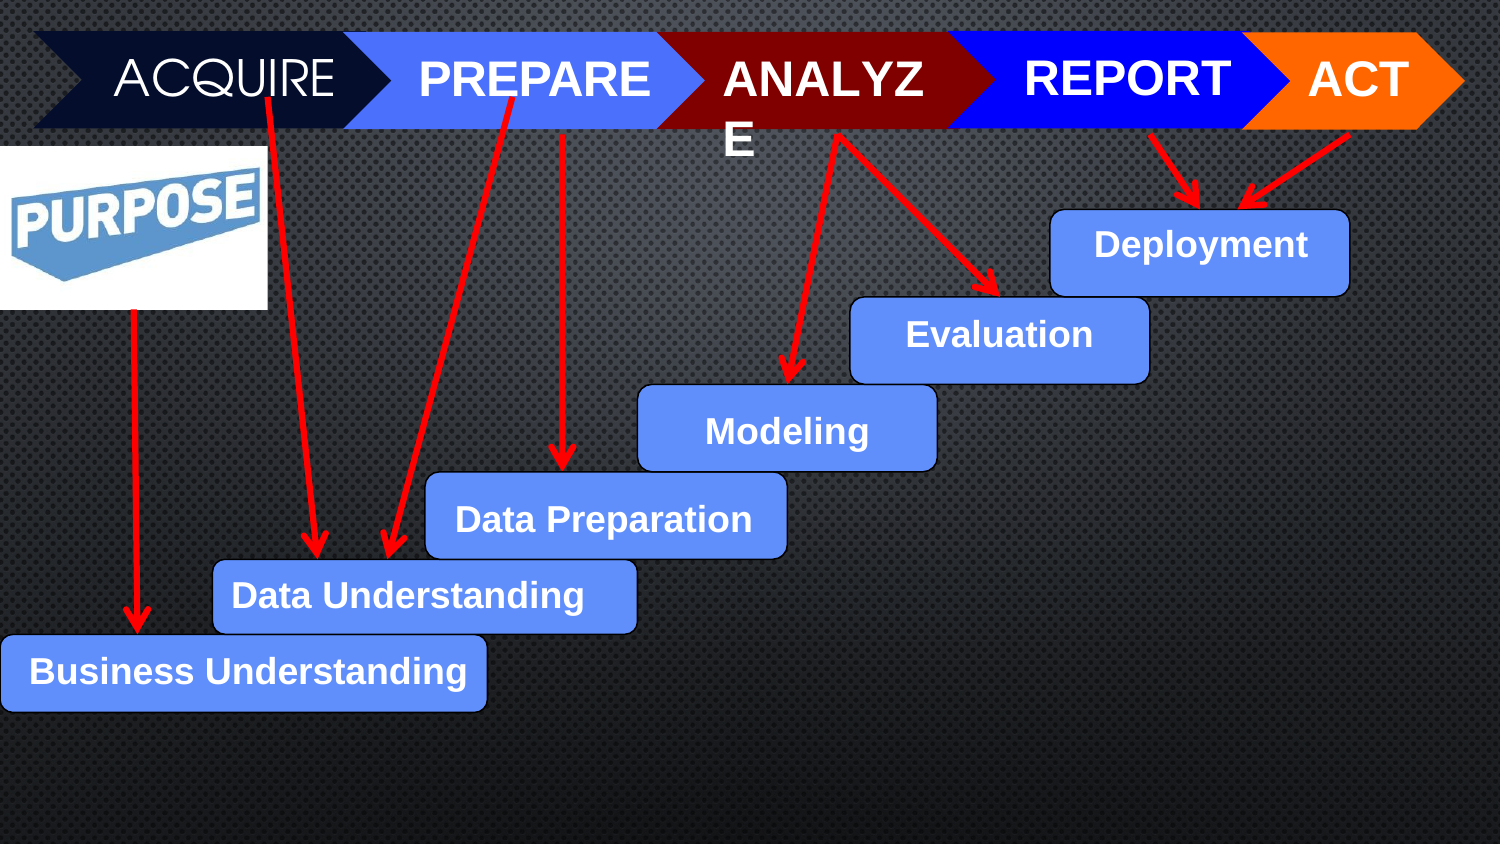

REPORT
# ACQUIRE
PREPARE
ANALYZE
ACT

Deployment

Evaluation
Modeling  Data Preparation
Data Understanding  Business Understanding